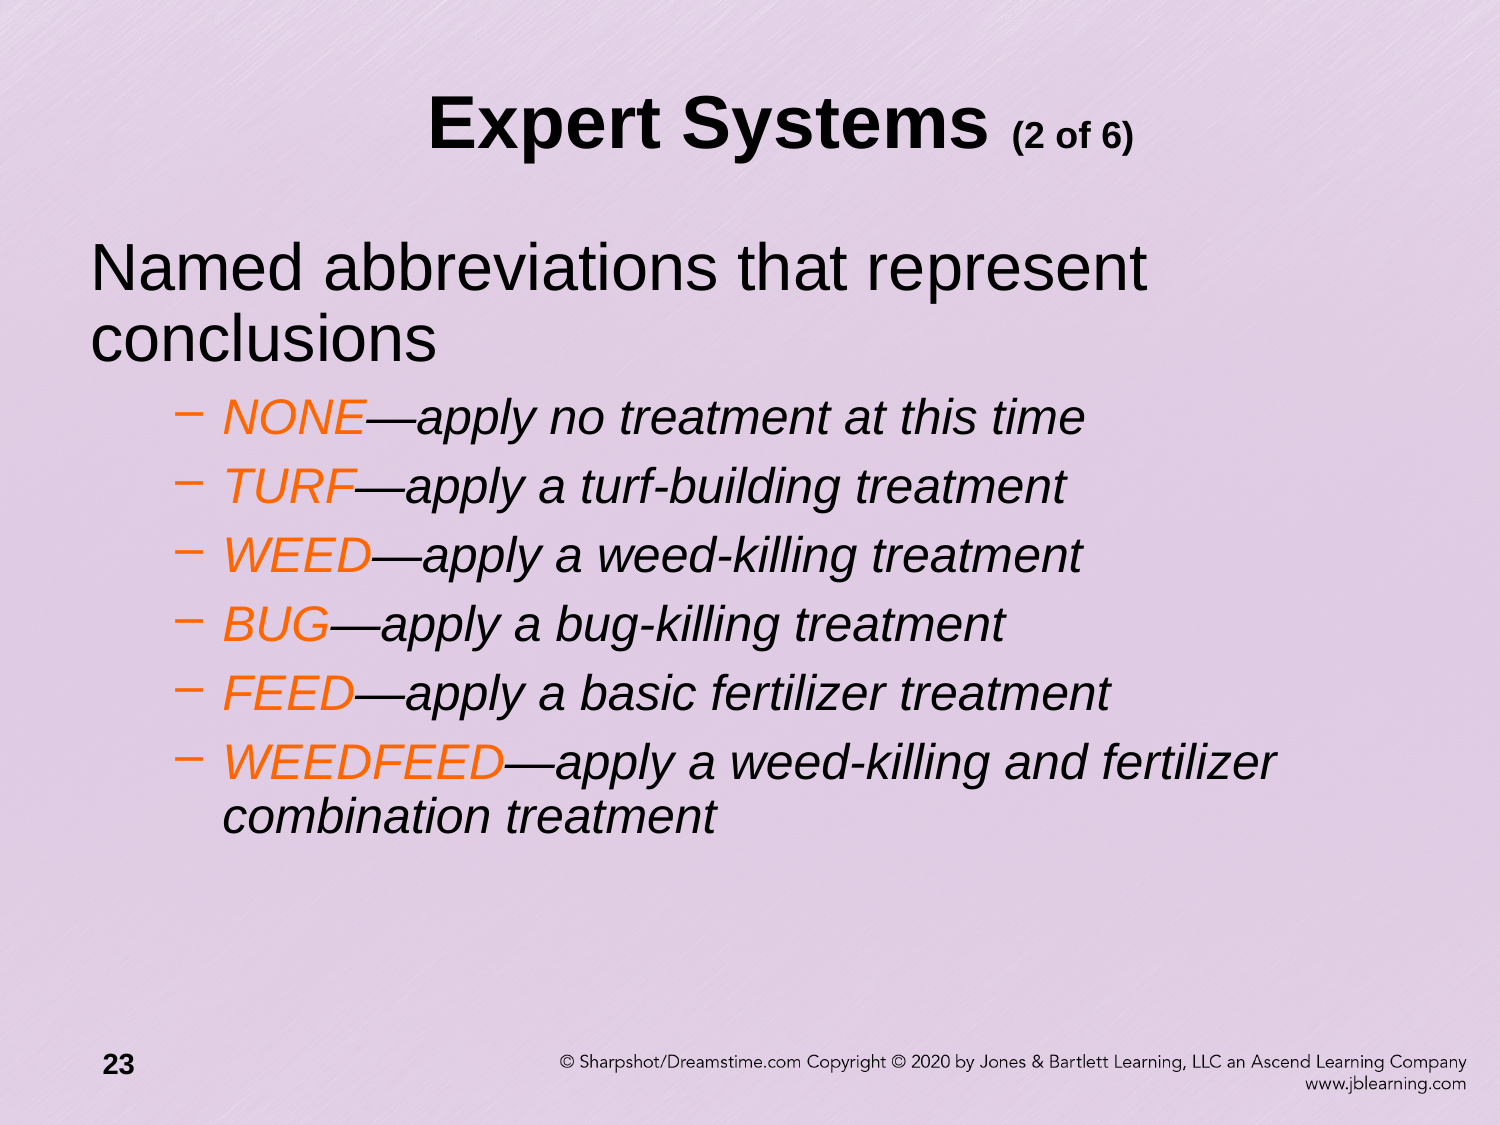

# Expert Systems (2 of 6)
Named abbreviations that represent conclusions
NONE—apply no treatment at this time
TURF—apply a turf-building treatment
WEED—apply a weed-killing treatment
BUG—apply a bug-killing treatment
FEED—apply a basic fertilizer treatment
WEEDFEED—apply a weed-killing and fertilizer combination treatment
23